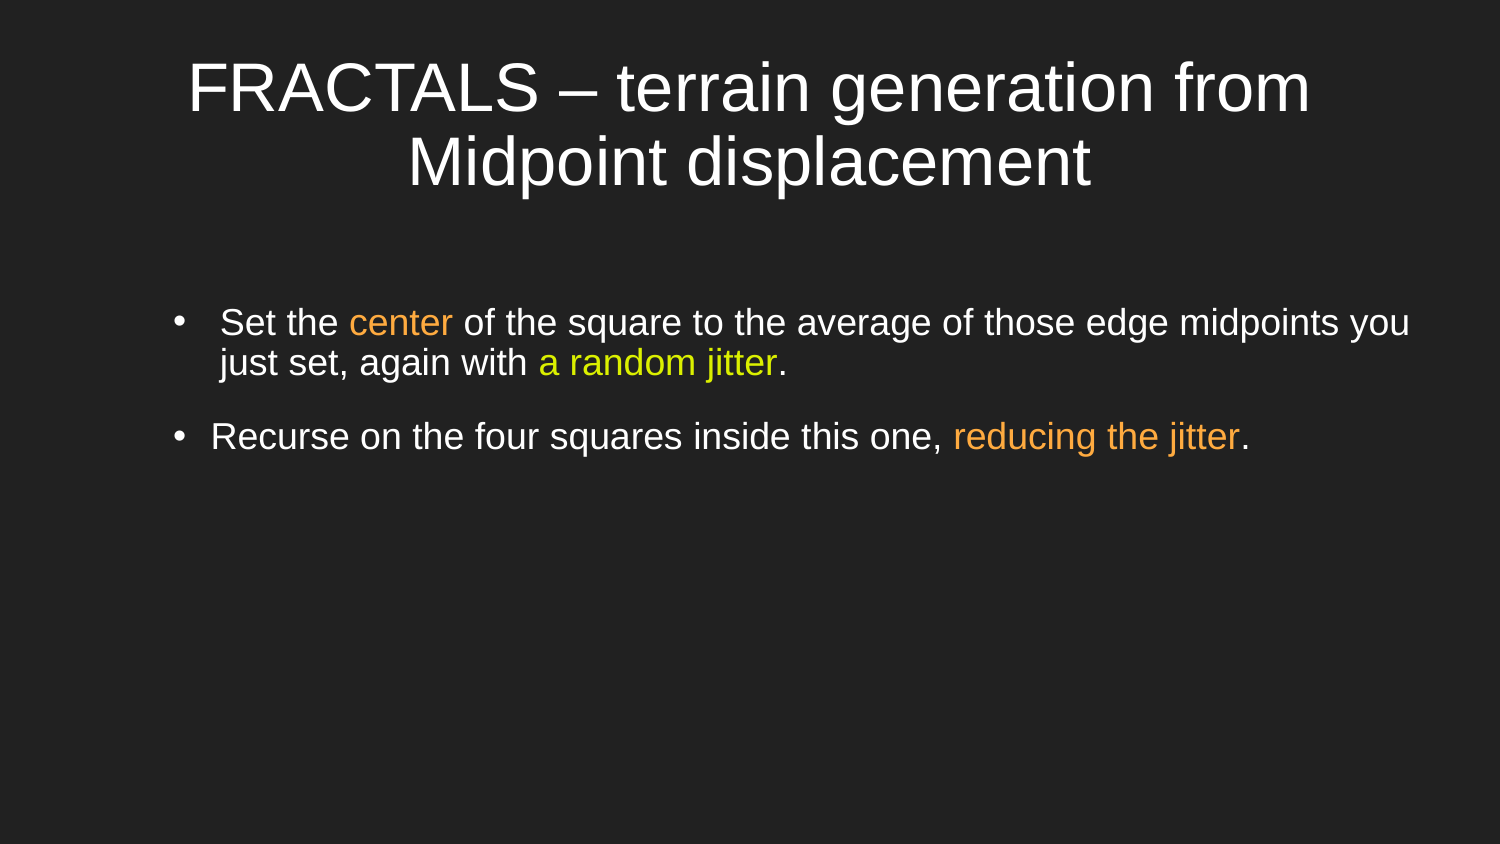

# FRACTALS – terrain generation from Midpoint displacement

Set the center of the square to the average of those edge midpoints you just set, again with a random jitter.
Recurse on the four squares inside this one, reducing the jitter.